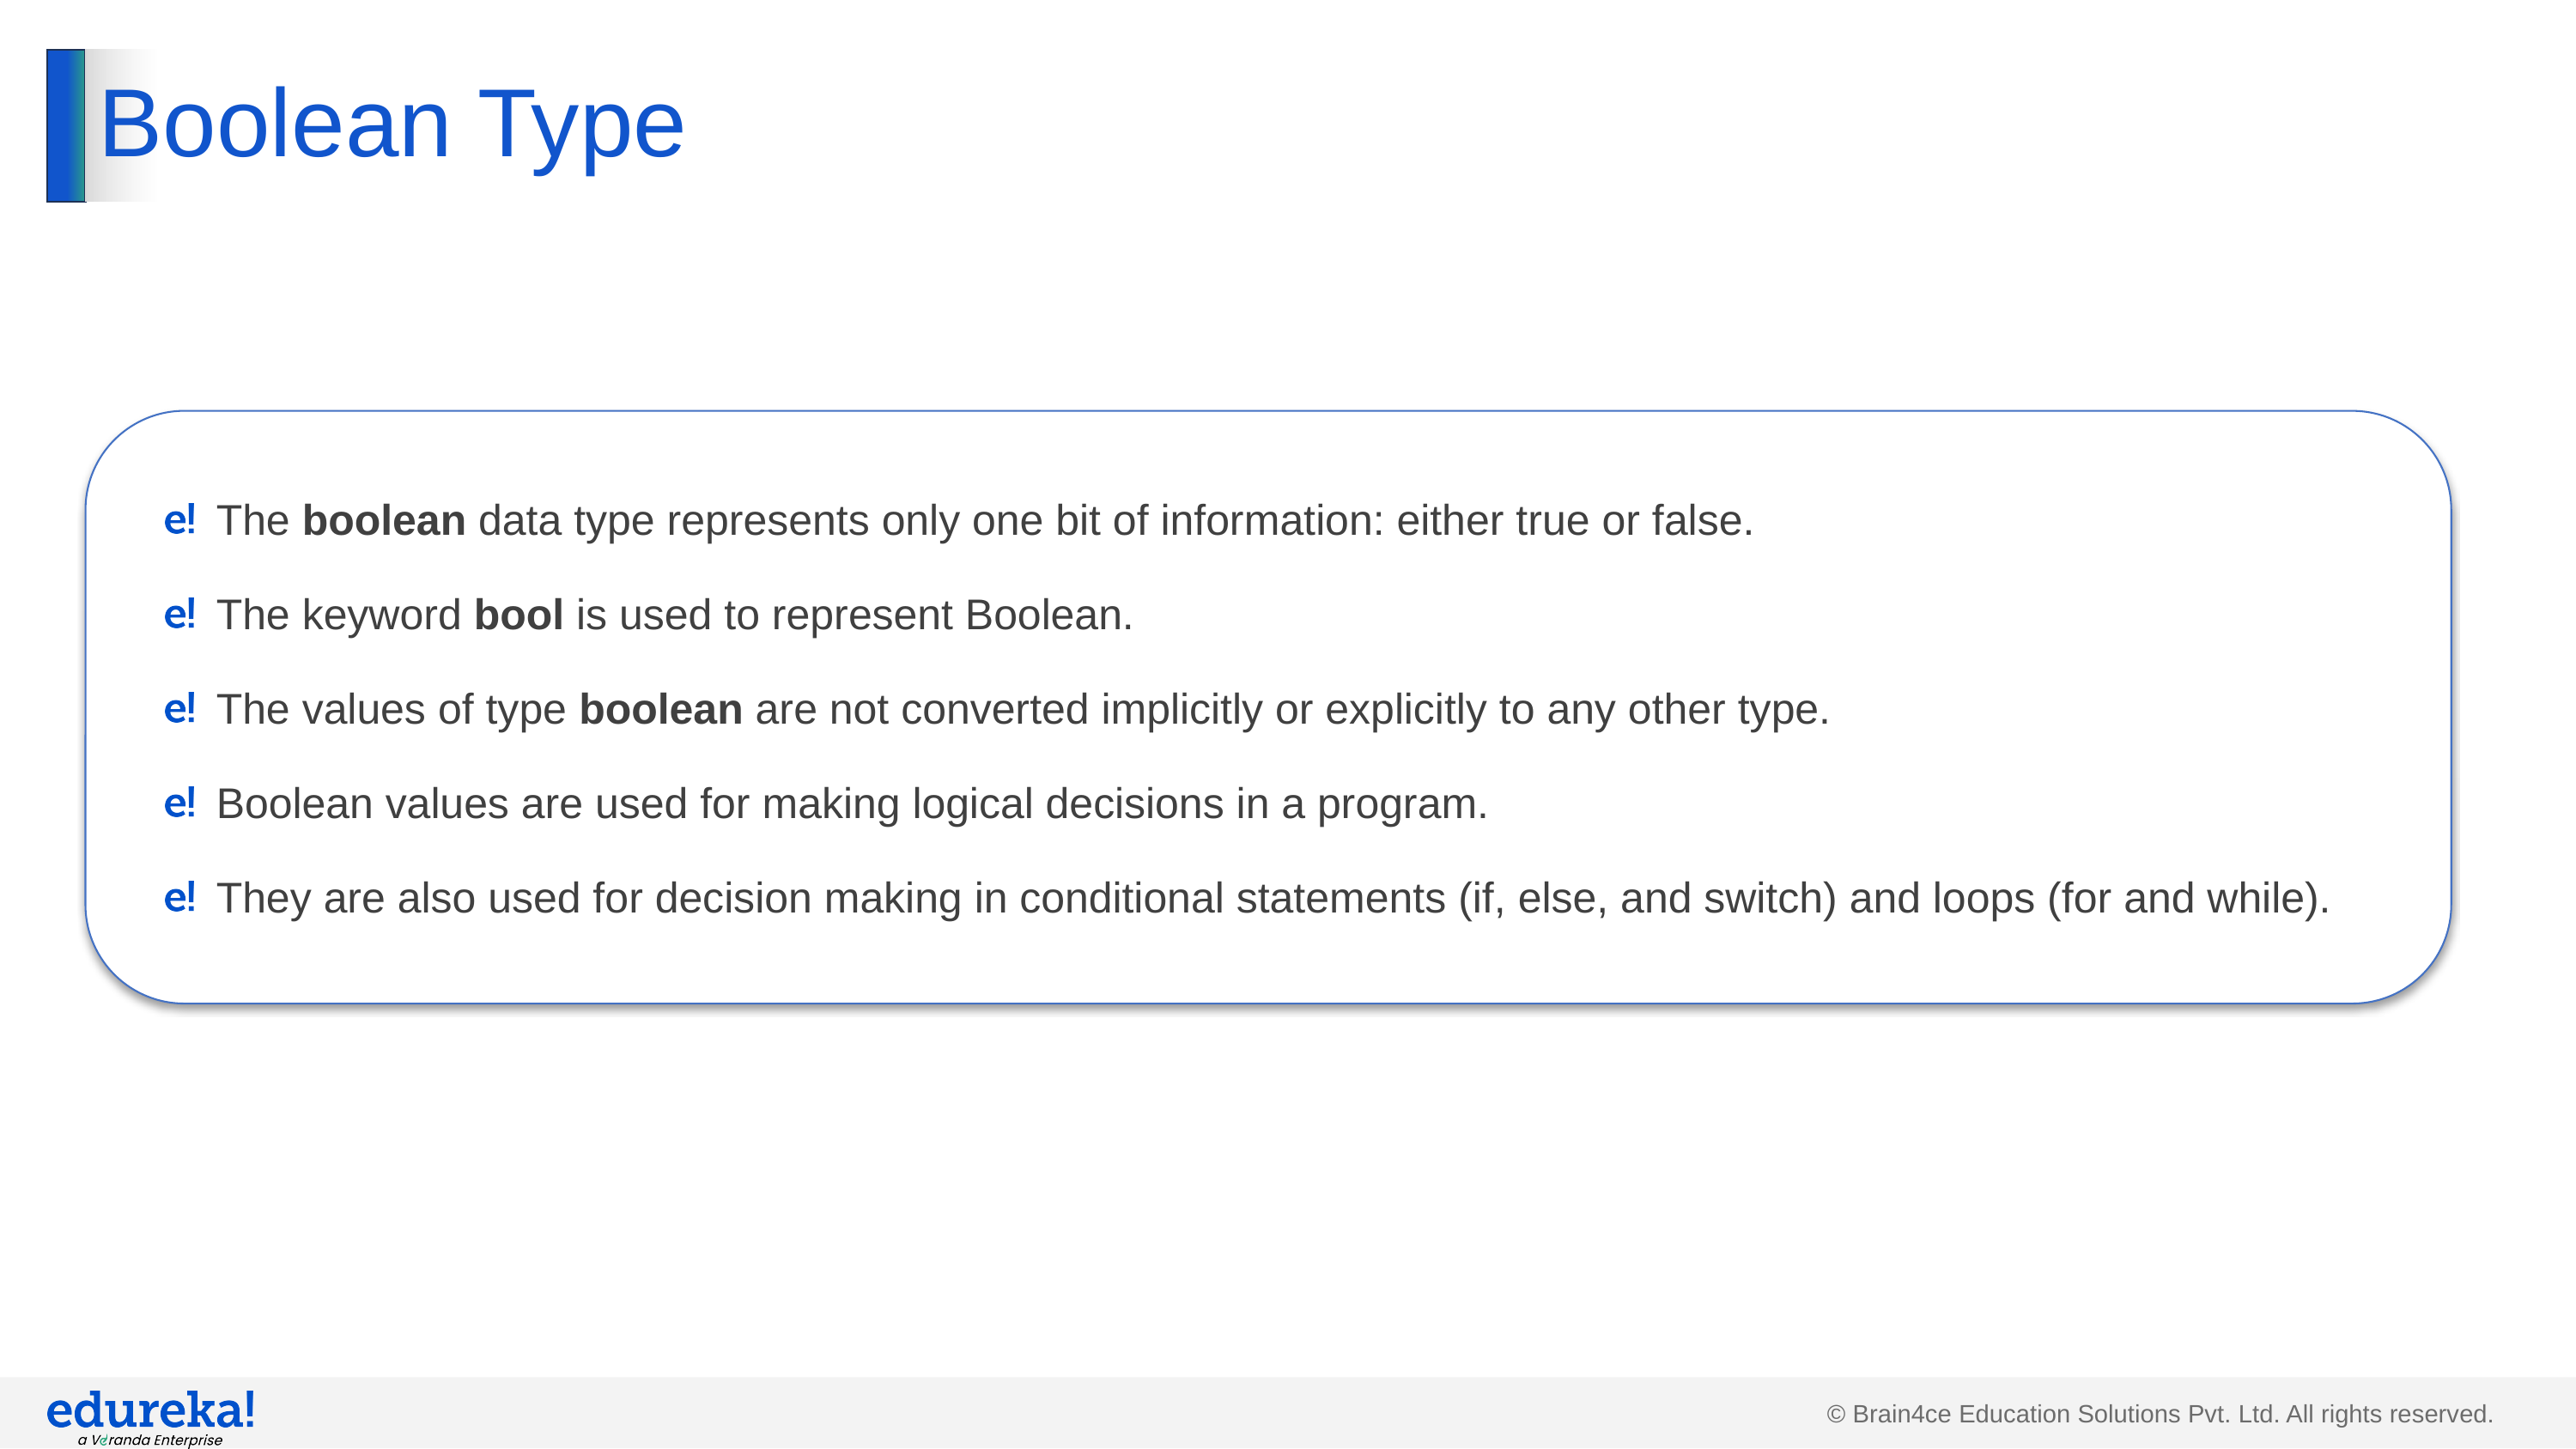

# Boolean Type
The boolean data type represents only one bit of information: either true or false.
The keyword bool is used to represent Boolean.
The values of type boolean are not converted implicitly or explicitly to any other type.
Boolean values are used for making logical decisions in a program.
They are also used for decision making in conditional statements (if, else, and switch) and loops (for and while).